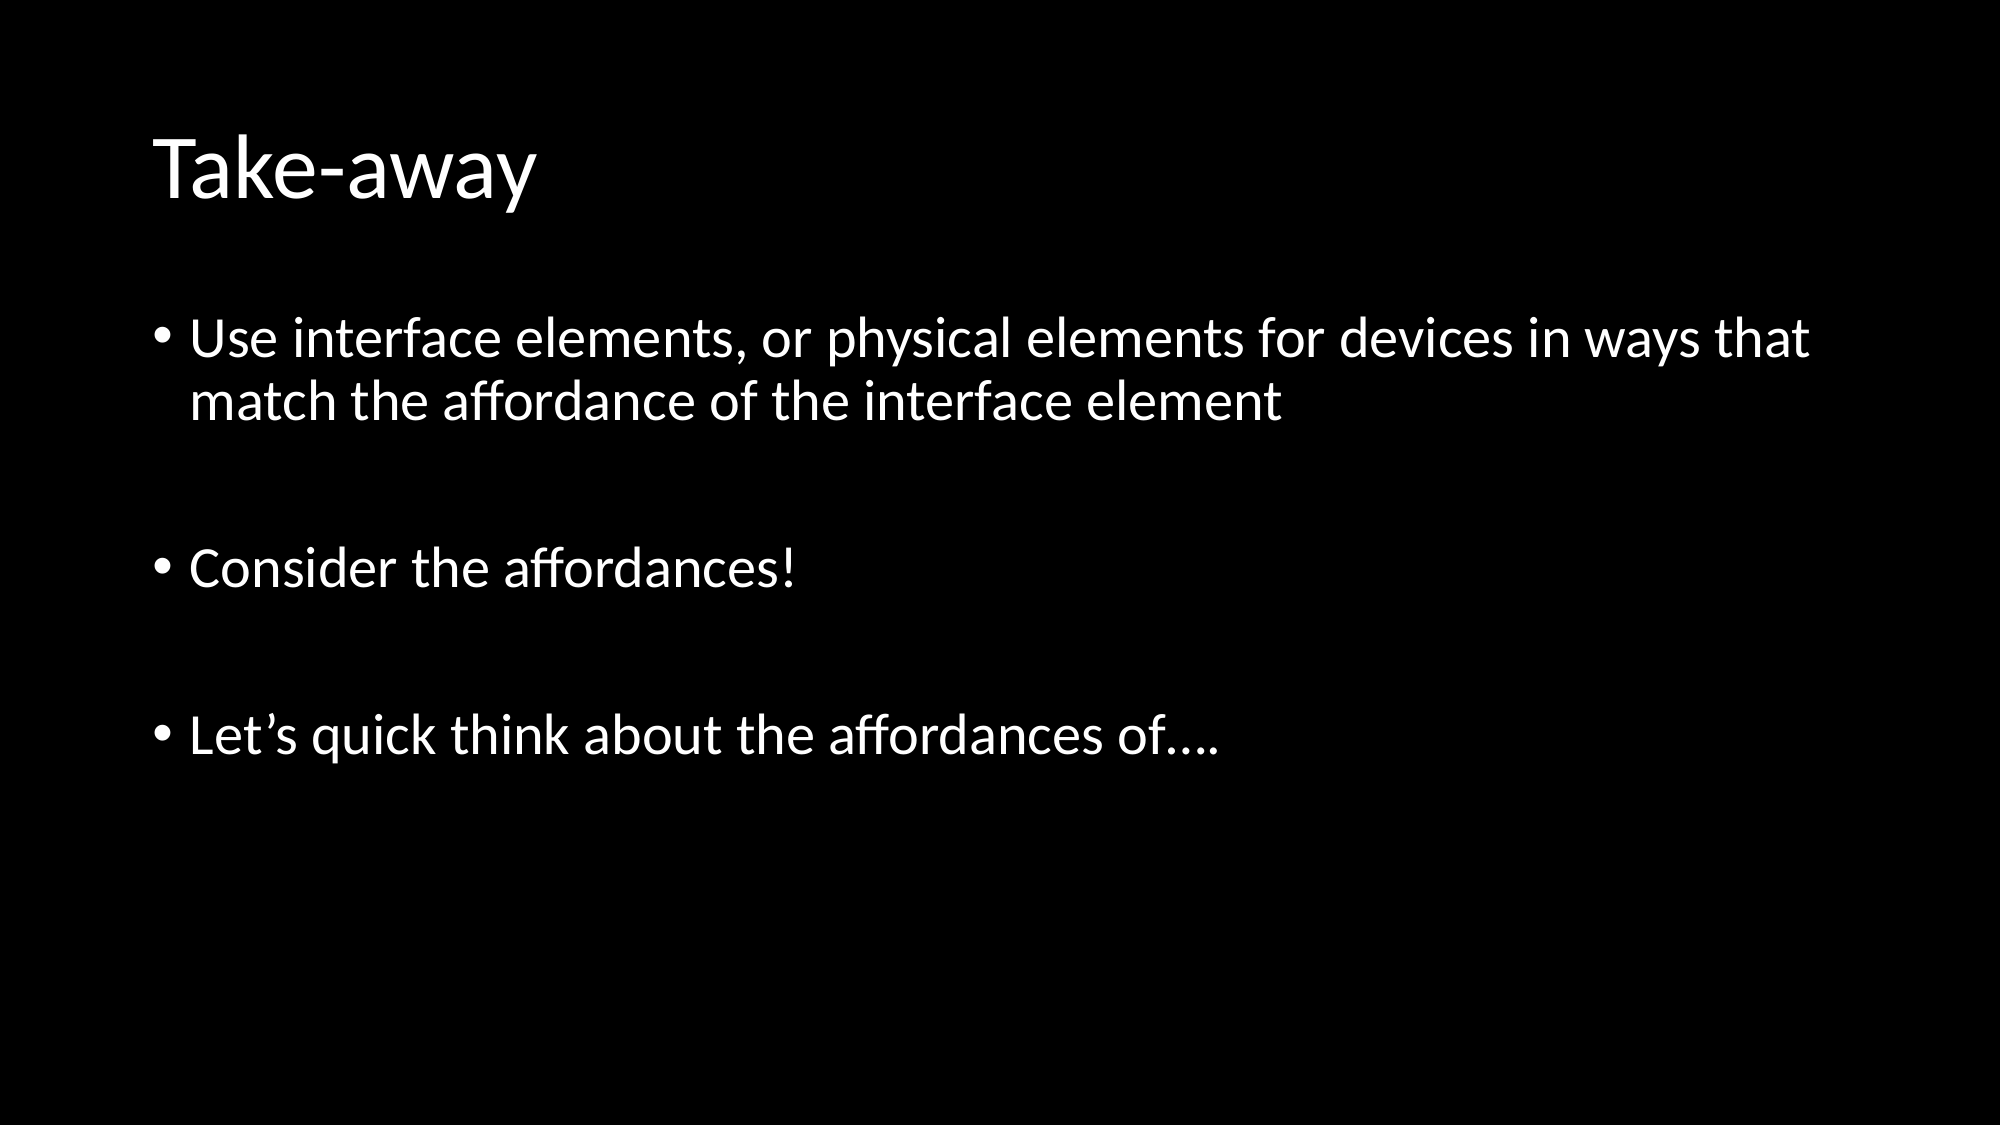

# Take-away
Use interface elements, or physical elements for devices in ways that match the affordance of the interface element

Consider the affordances!

Let’s quick think about the affordances of….